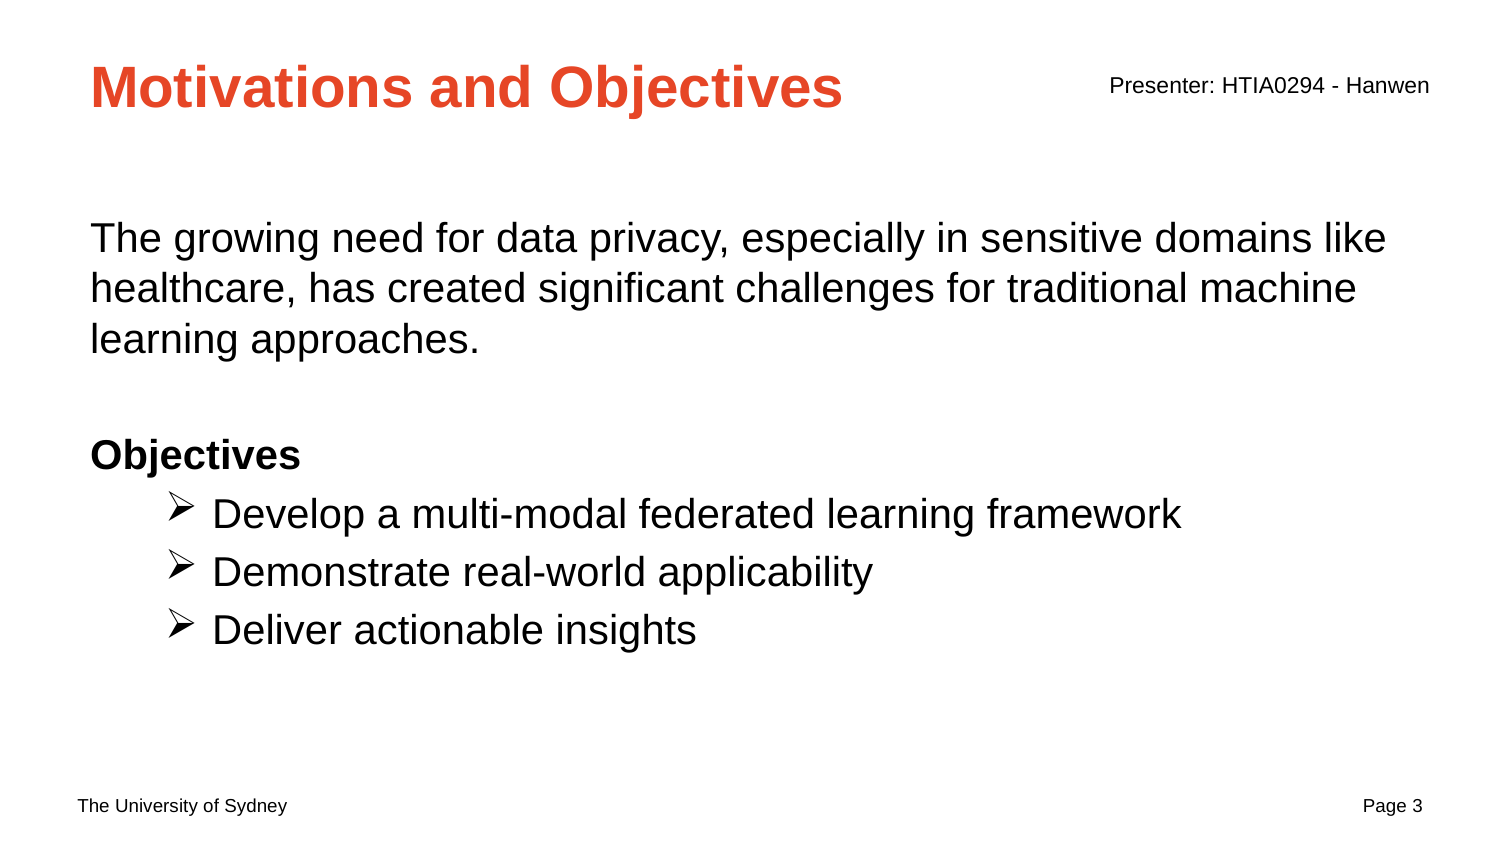

# Motivations and Objectives
Presenter: HTIA0294 - Hanwen
The growing need for data privacy, especially in sensitive domains like healthcare, has created significant challenges for traditional machine learning approaches.

Objectives
Develop a multi-modal federated learning framework
Demonstrate real-world applicability
Deliver actionable insights